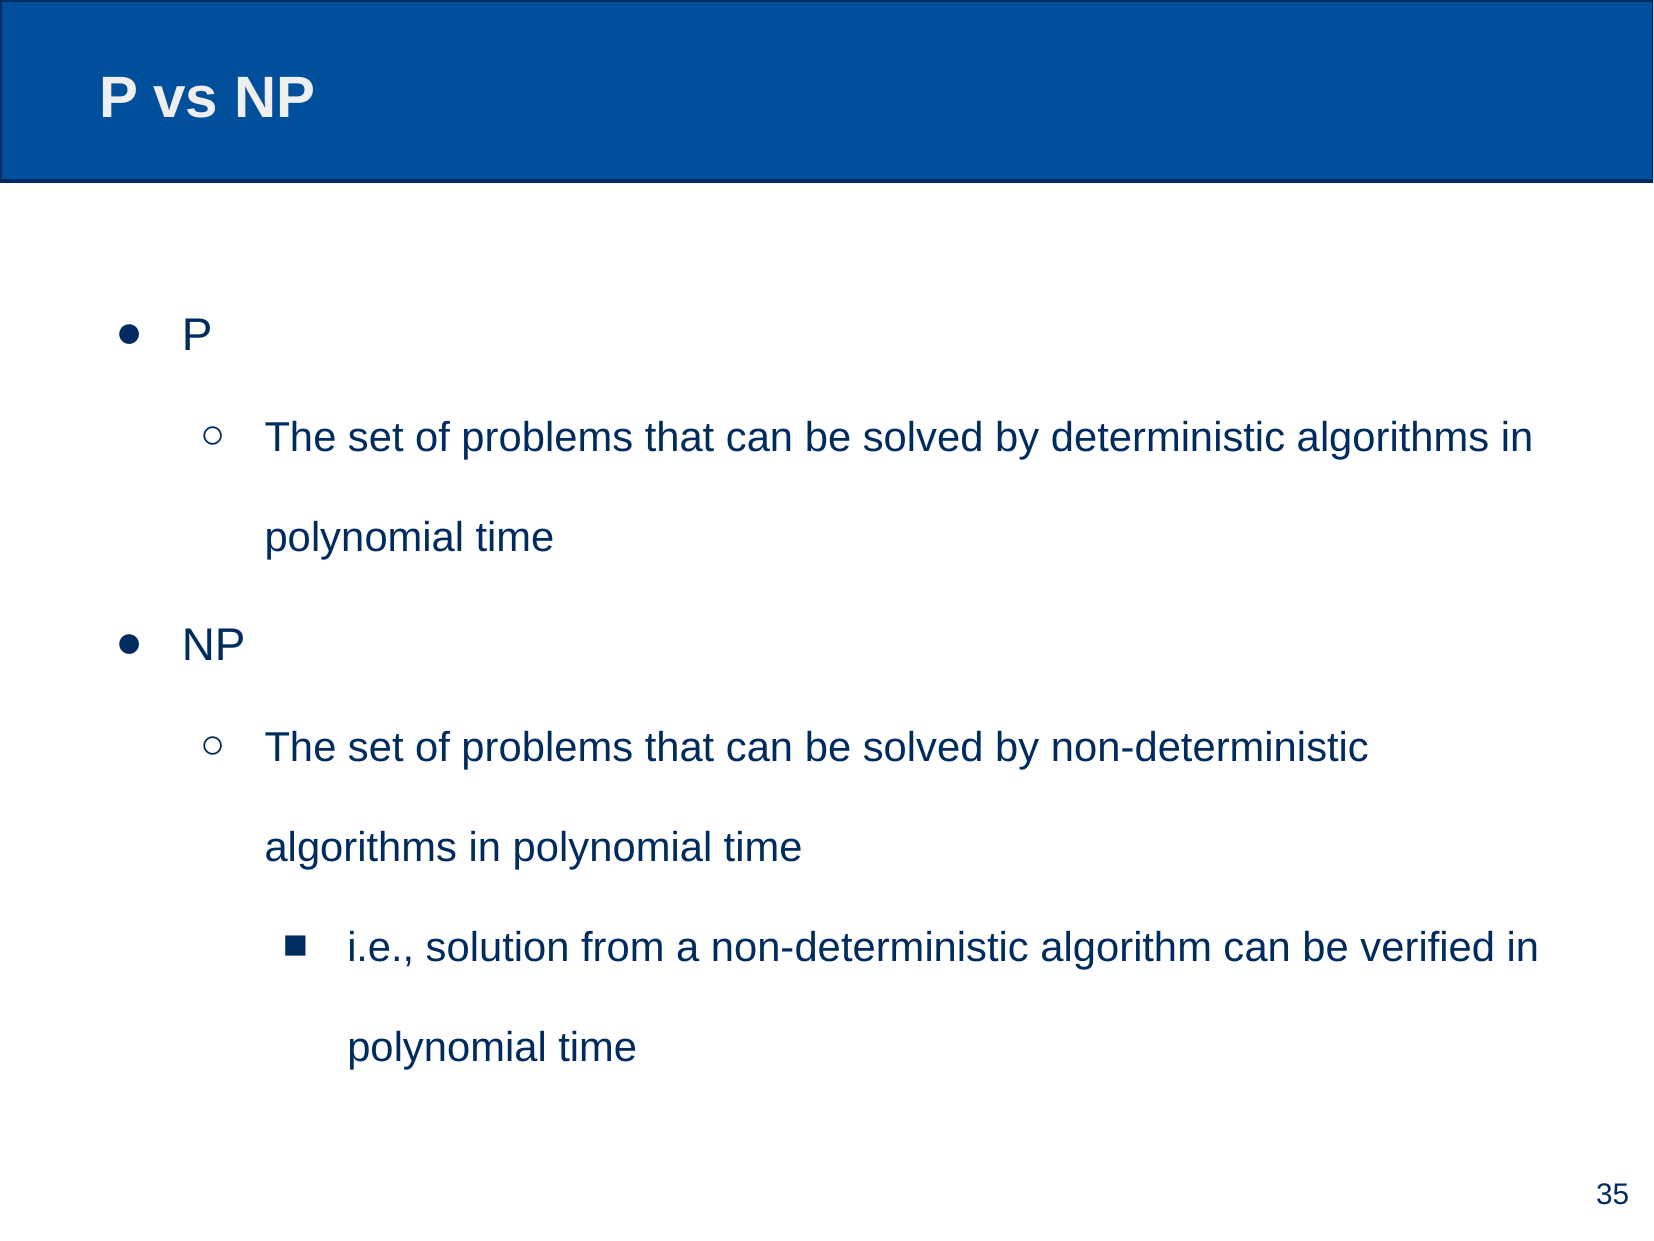

# P vs NP
P
The set of problems that can be solved by deterministic algorithms in polynomial time
NP
The set of problems that can be solved by non-deterministic algorithms in polynomial time
i.e., solution from a non-deterministic algorithm can be verified in polynomial time
35